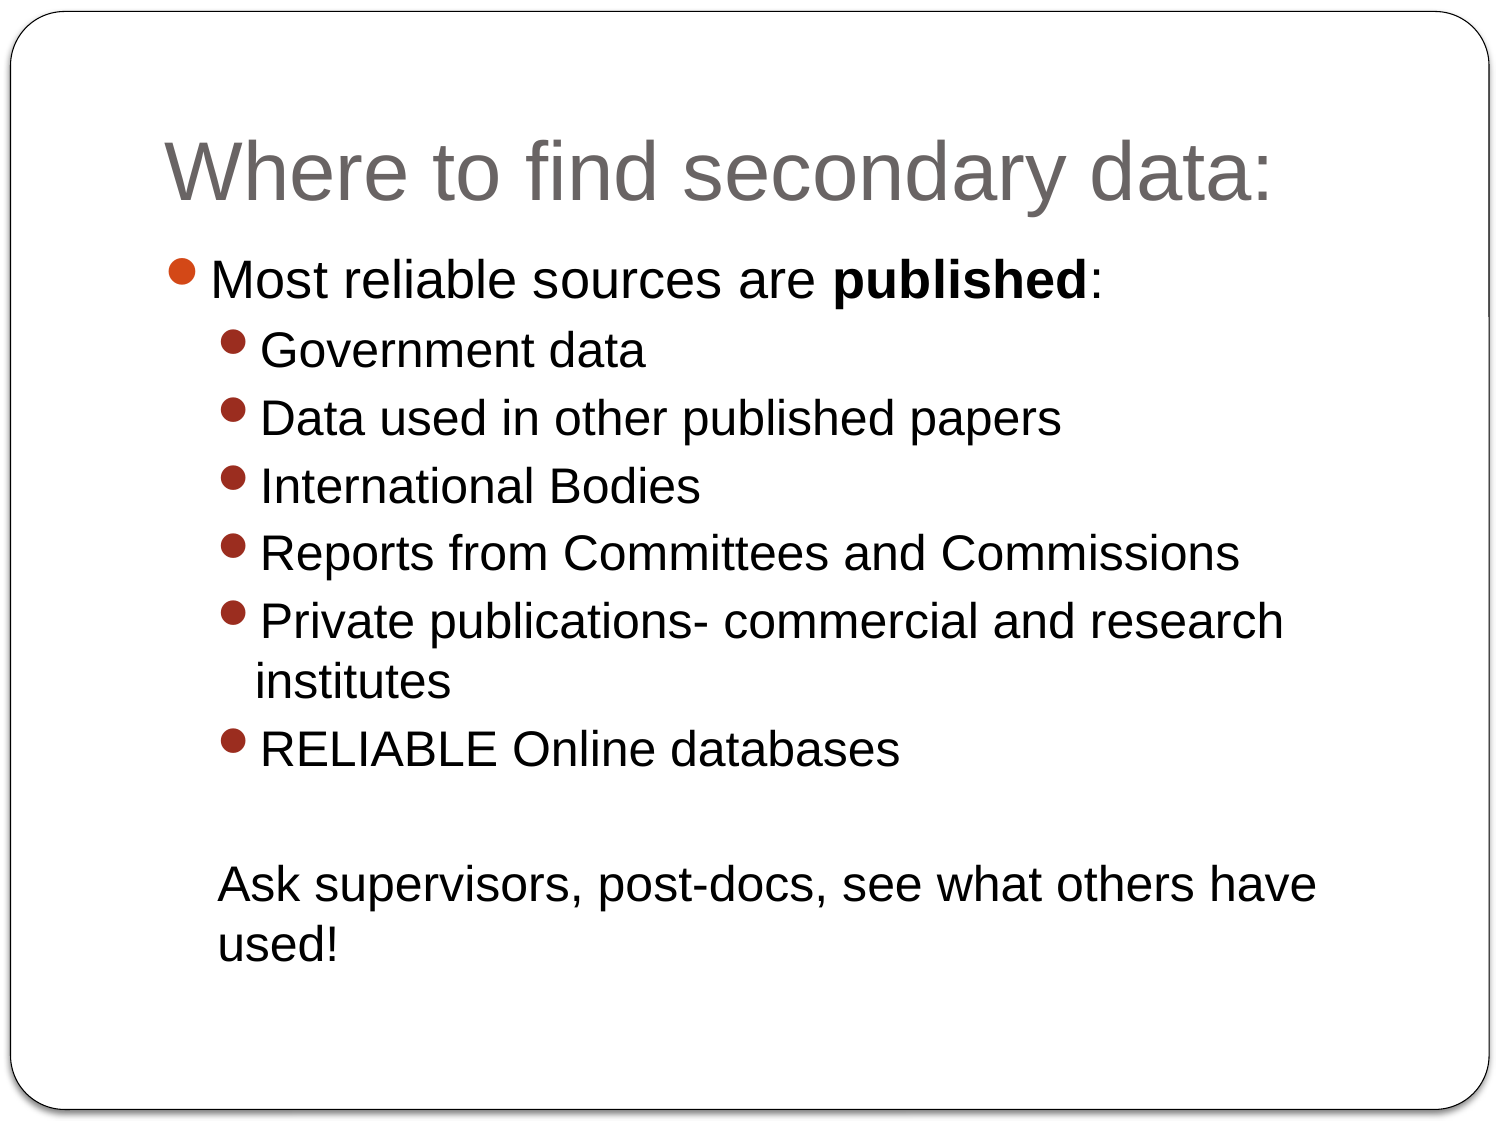

# Where to find secondary data:
Most reliable sources are published:
Government data
Data used in other published papers
International Bodies
Reports from Committees and Commissions
Private publications- commercial and research institutes
RELIABLE Online databases

Ask supervisors, post-docs, see what others have used!